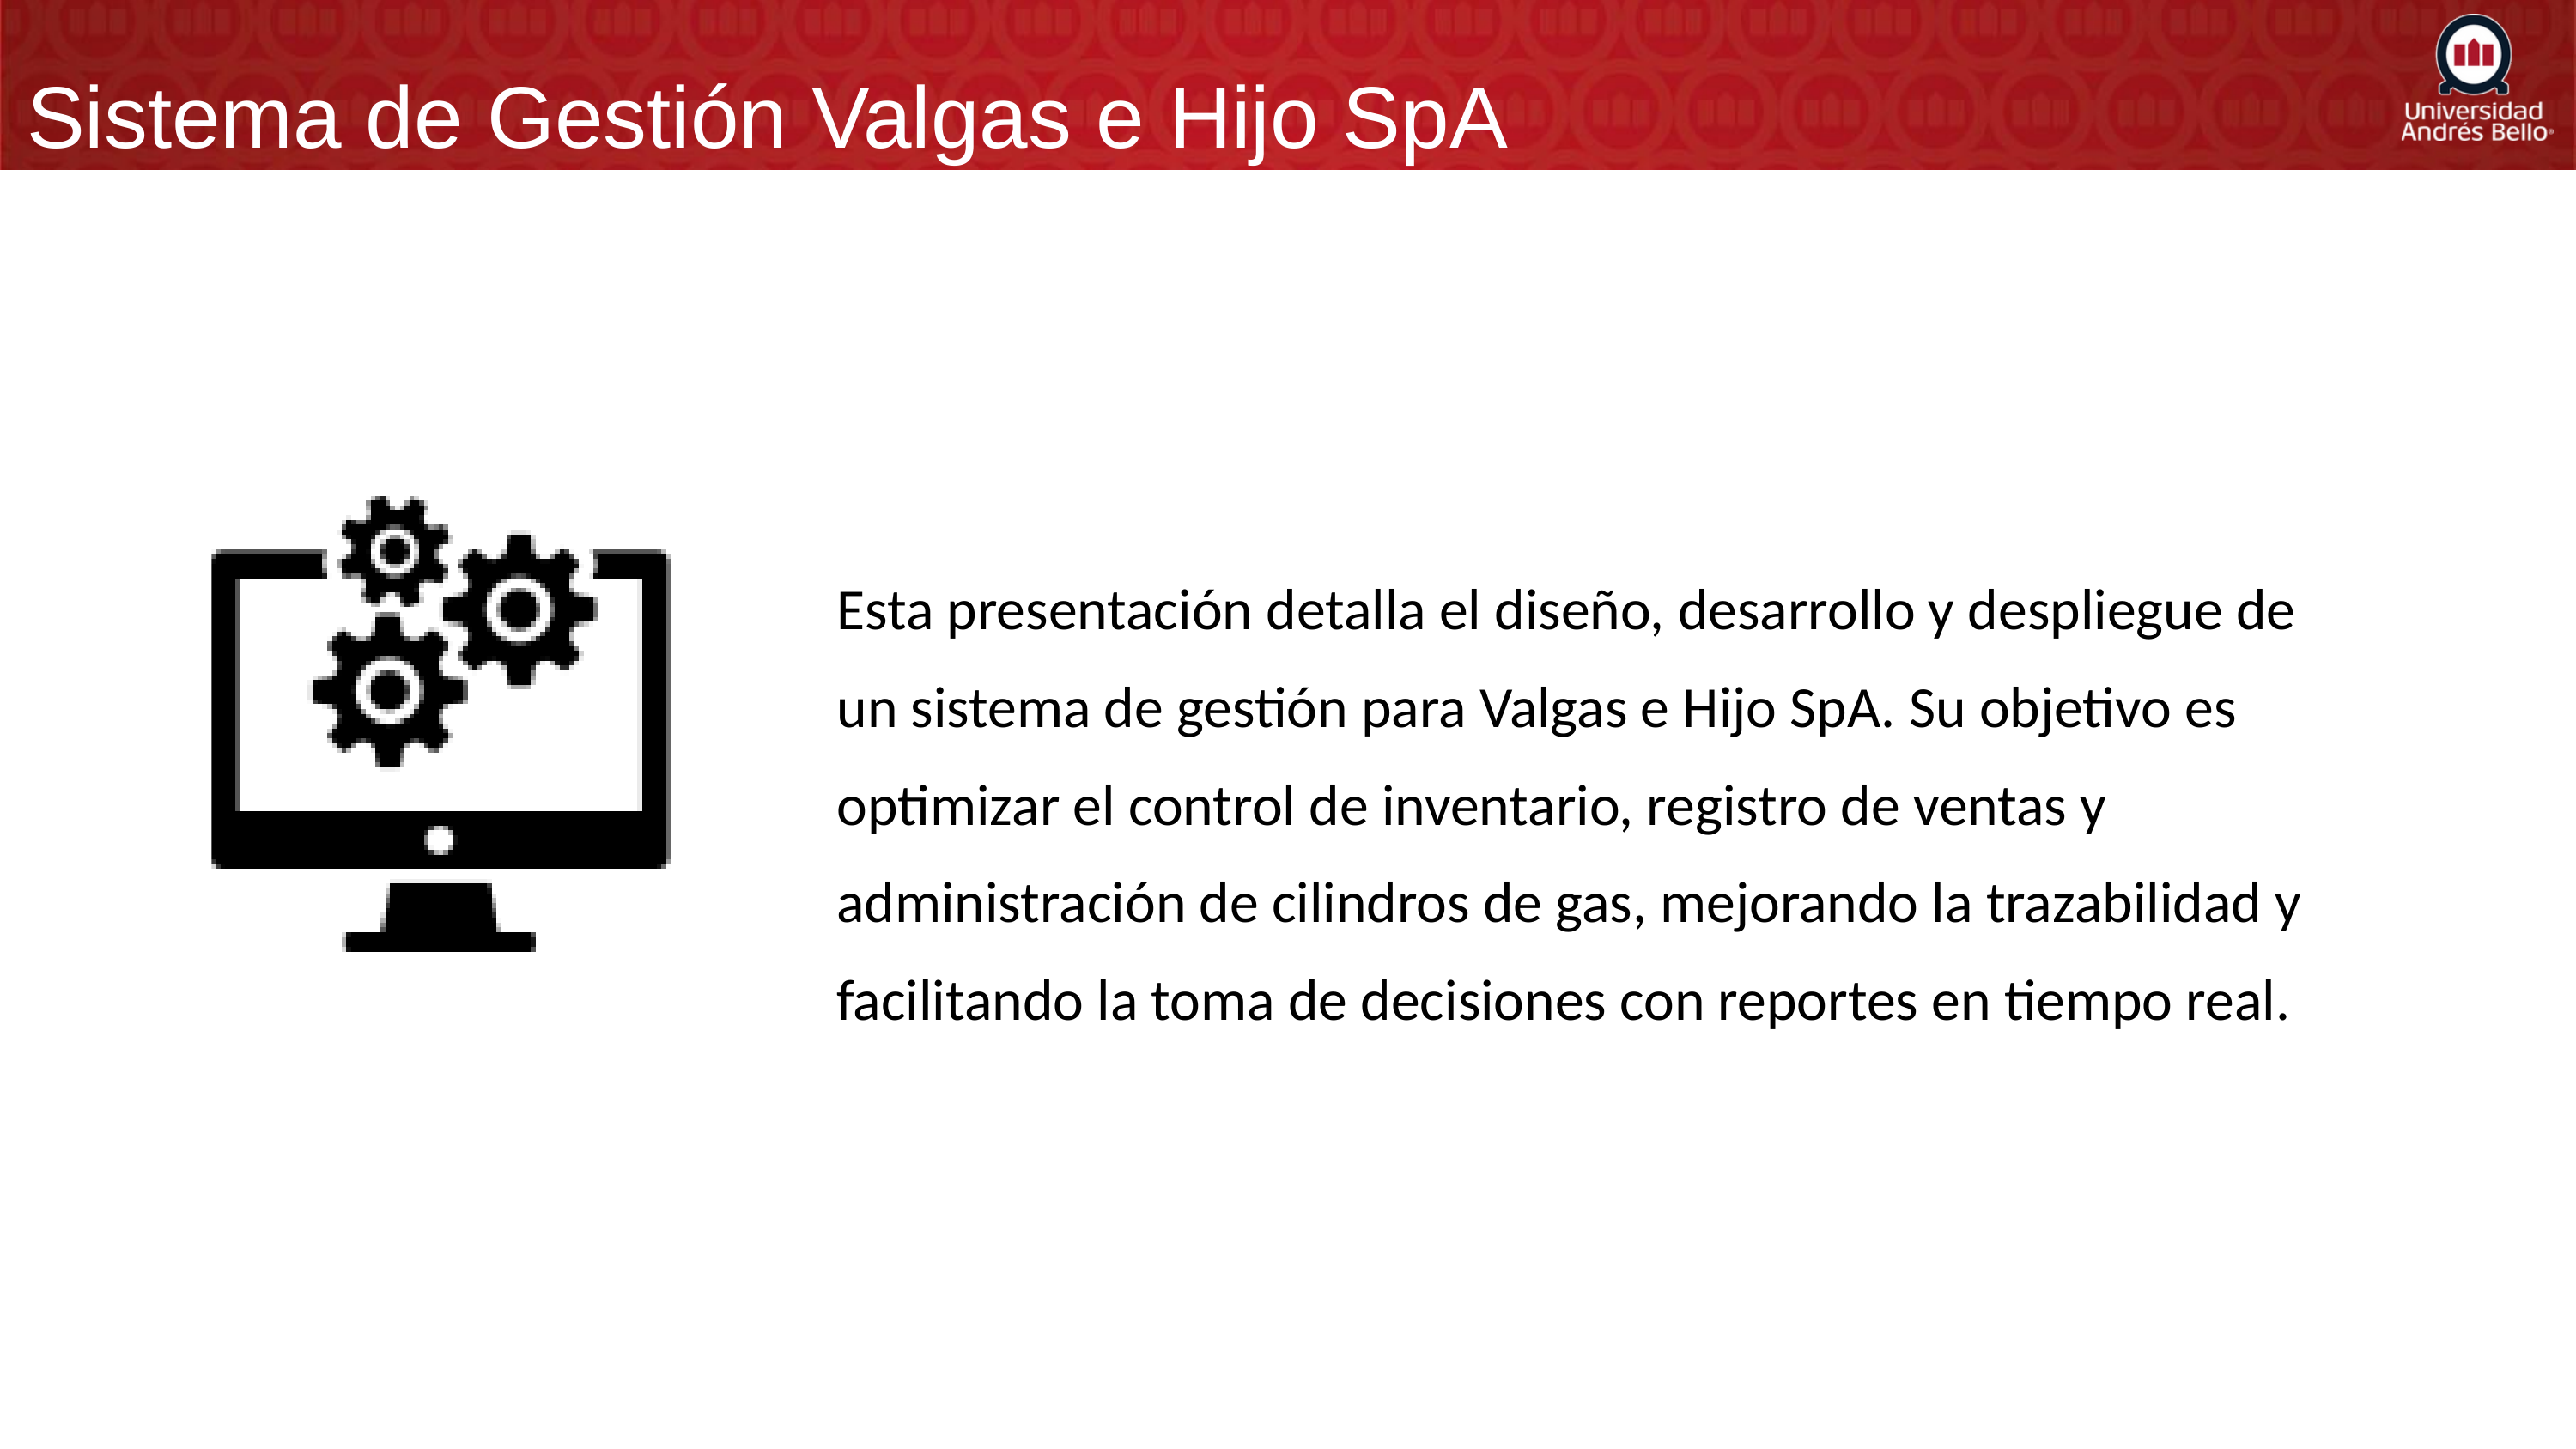

Sistema de Gestión Valgas e Hijo SpA

Esta presentación detalla el diseño, desarrollo y despliegue de un sistema de gestión para Valgas e Hijo SpA. Su objetivo es optimizar el control de inventario, registro de ventas y administración de cilindros de gas, mejorando la trazabilidad y facilitando la toma de decisiones con reportes en tiempo real.